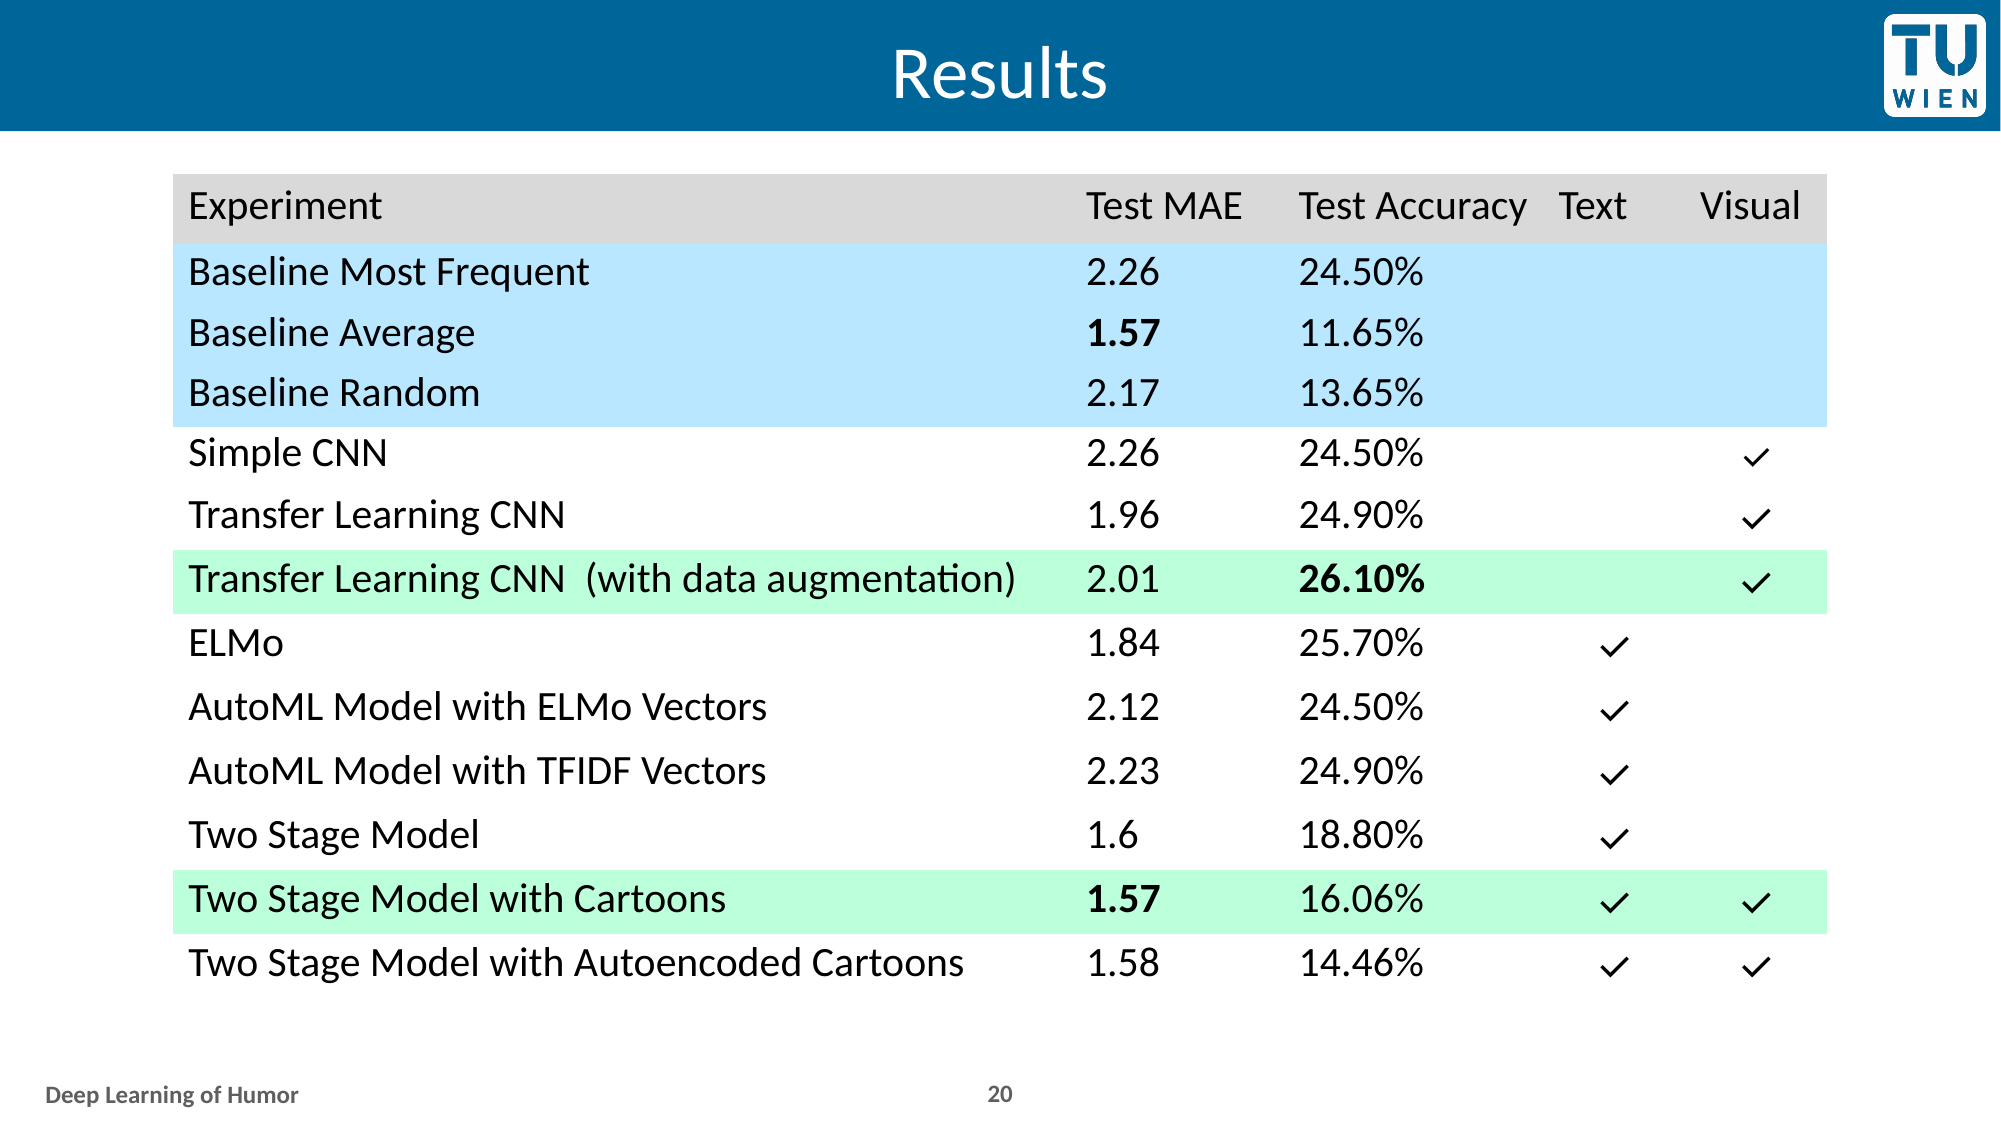

# Results
| Experiment | Test MAE | Test Accuracy | Text | Visual |
| --- | --- | --- | --- | --- |
| Baseline Most Frequent | 2.26 | 24.50% |  |  |
| Baseline Average | 1.57 | 11.65% |  |  |
| Baseline Random | 2.17 | 13.65% |  |  |
| Simple CNN | 2.26 | 24.50% |  | ✓ |
| Transfer Learning CNN | 1.96 | 24.90% |  | ✓ |
| Transfer Learning CNN (with data augmentation) | 2.01 | 26.10% |  | ✓ |
| ELMo | 1.84 | 25.70% | ✓ |  |
| AutoML Model with ELMo Vectors | 2.12 | 24.50% | ✓ |  |
| AutoML Model with TFIDF Vectors | 2.23 | 24.90% | ✓ |  |
| Two Stage Model | 1.6 | 18.80% | ✓ |  |
| Two Stage Model with Cartoons | 1.57 | 16.06% | ✓ | ✓ |
| Two Stage Model with Autoencoded Cartoons | 1.58 | 14.46% | ✓ | ✓ |

20
Deep Learning of Humor